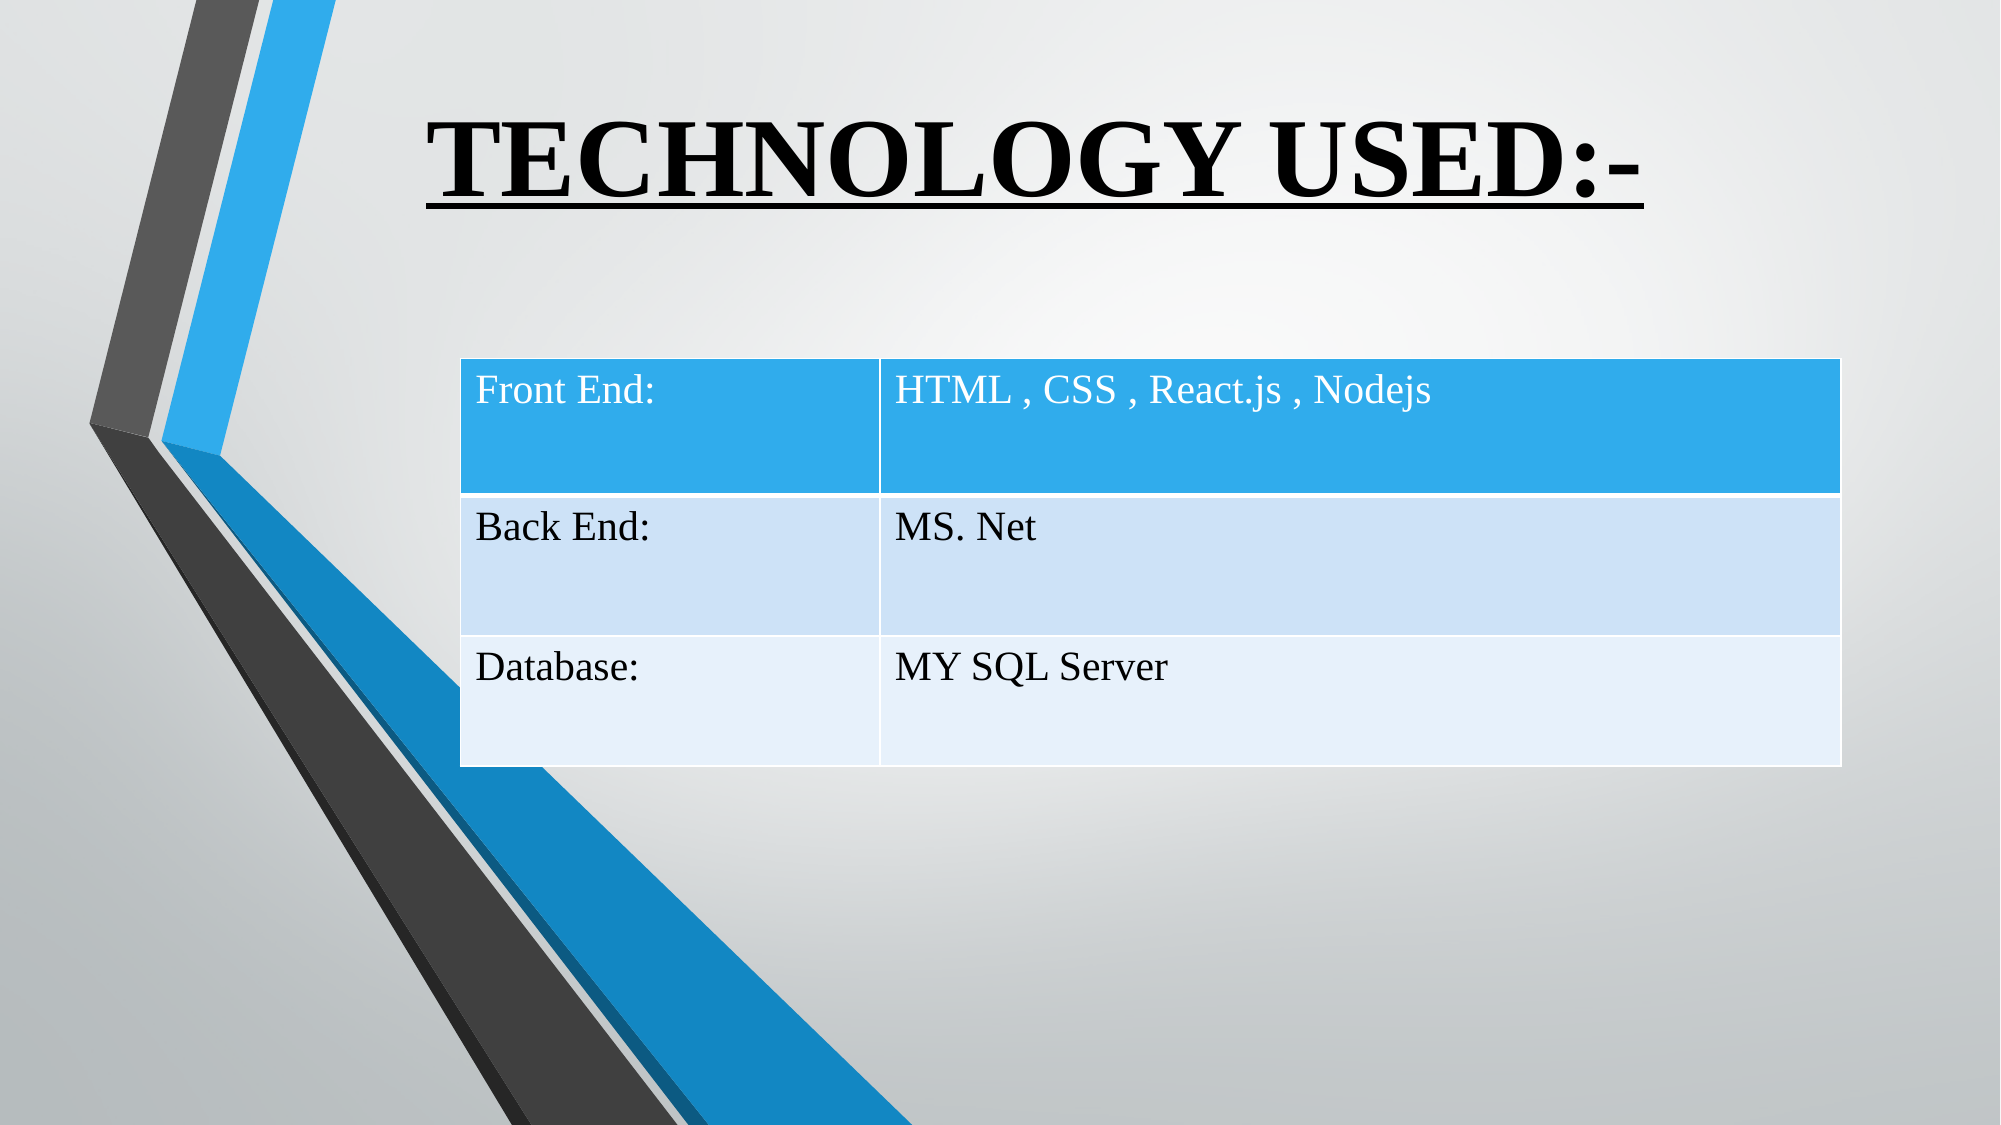

# TECHNOLOGY USED:-

| Front End: | HTML , CSS , React.js , Nodejs |
| --- | --- |
| Back End: | MS. Net |
| Database: | MY SQL Server |